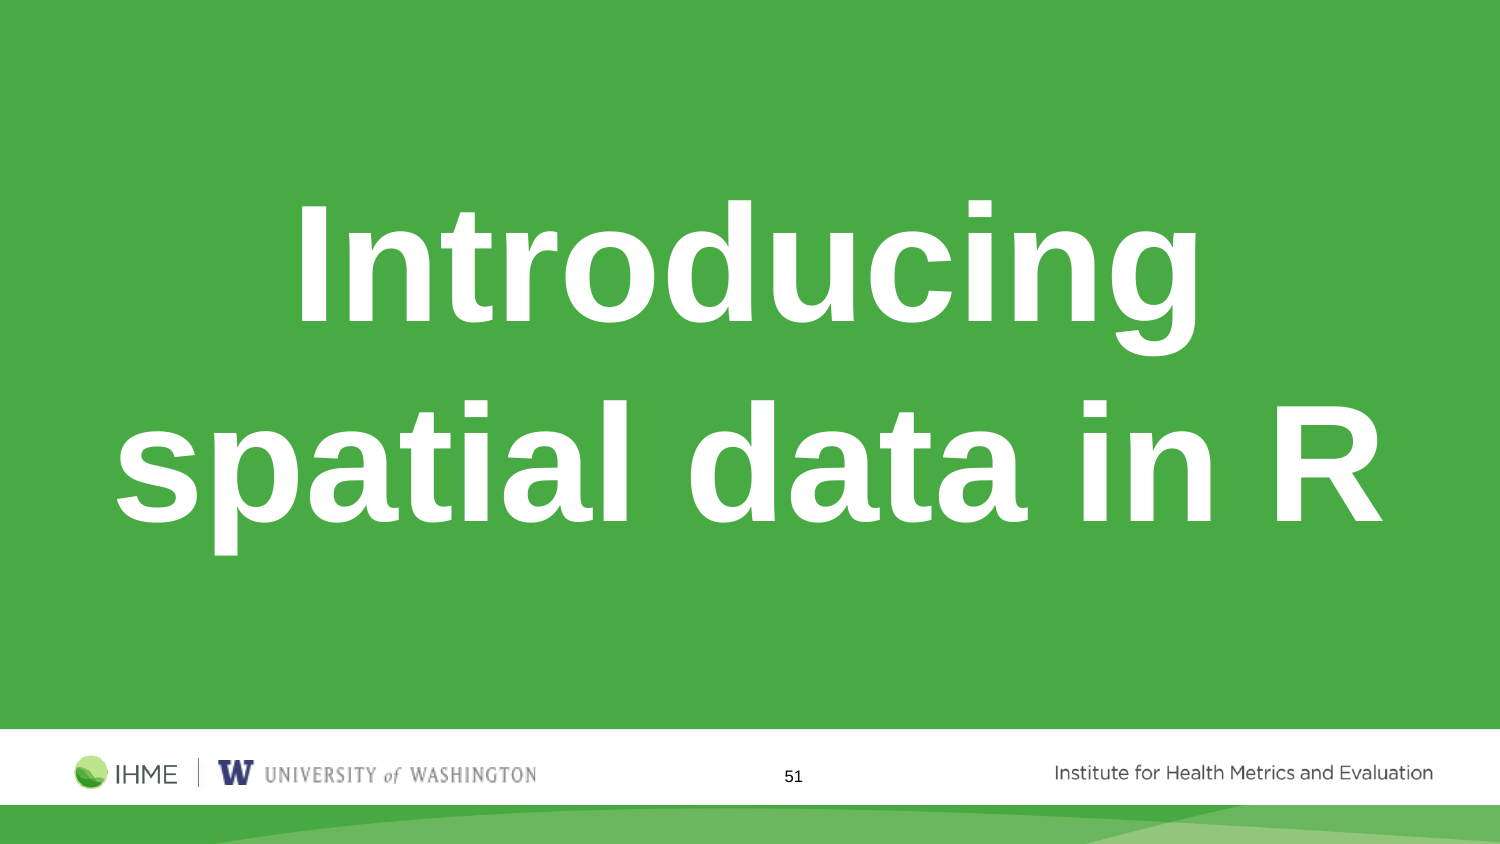

# Introducing spatial data in R
51